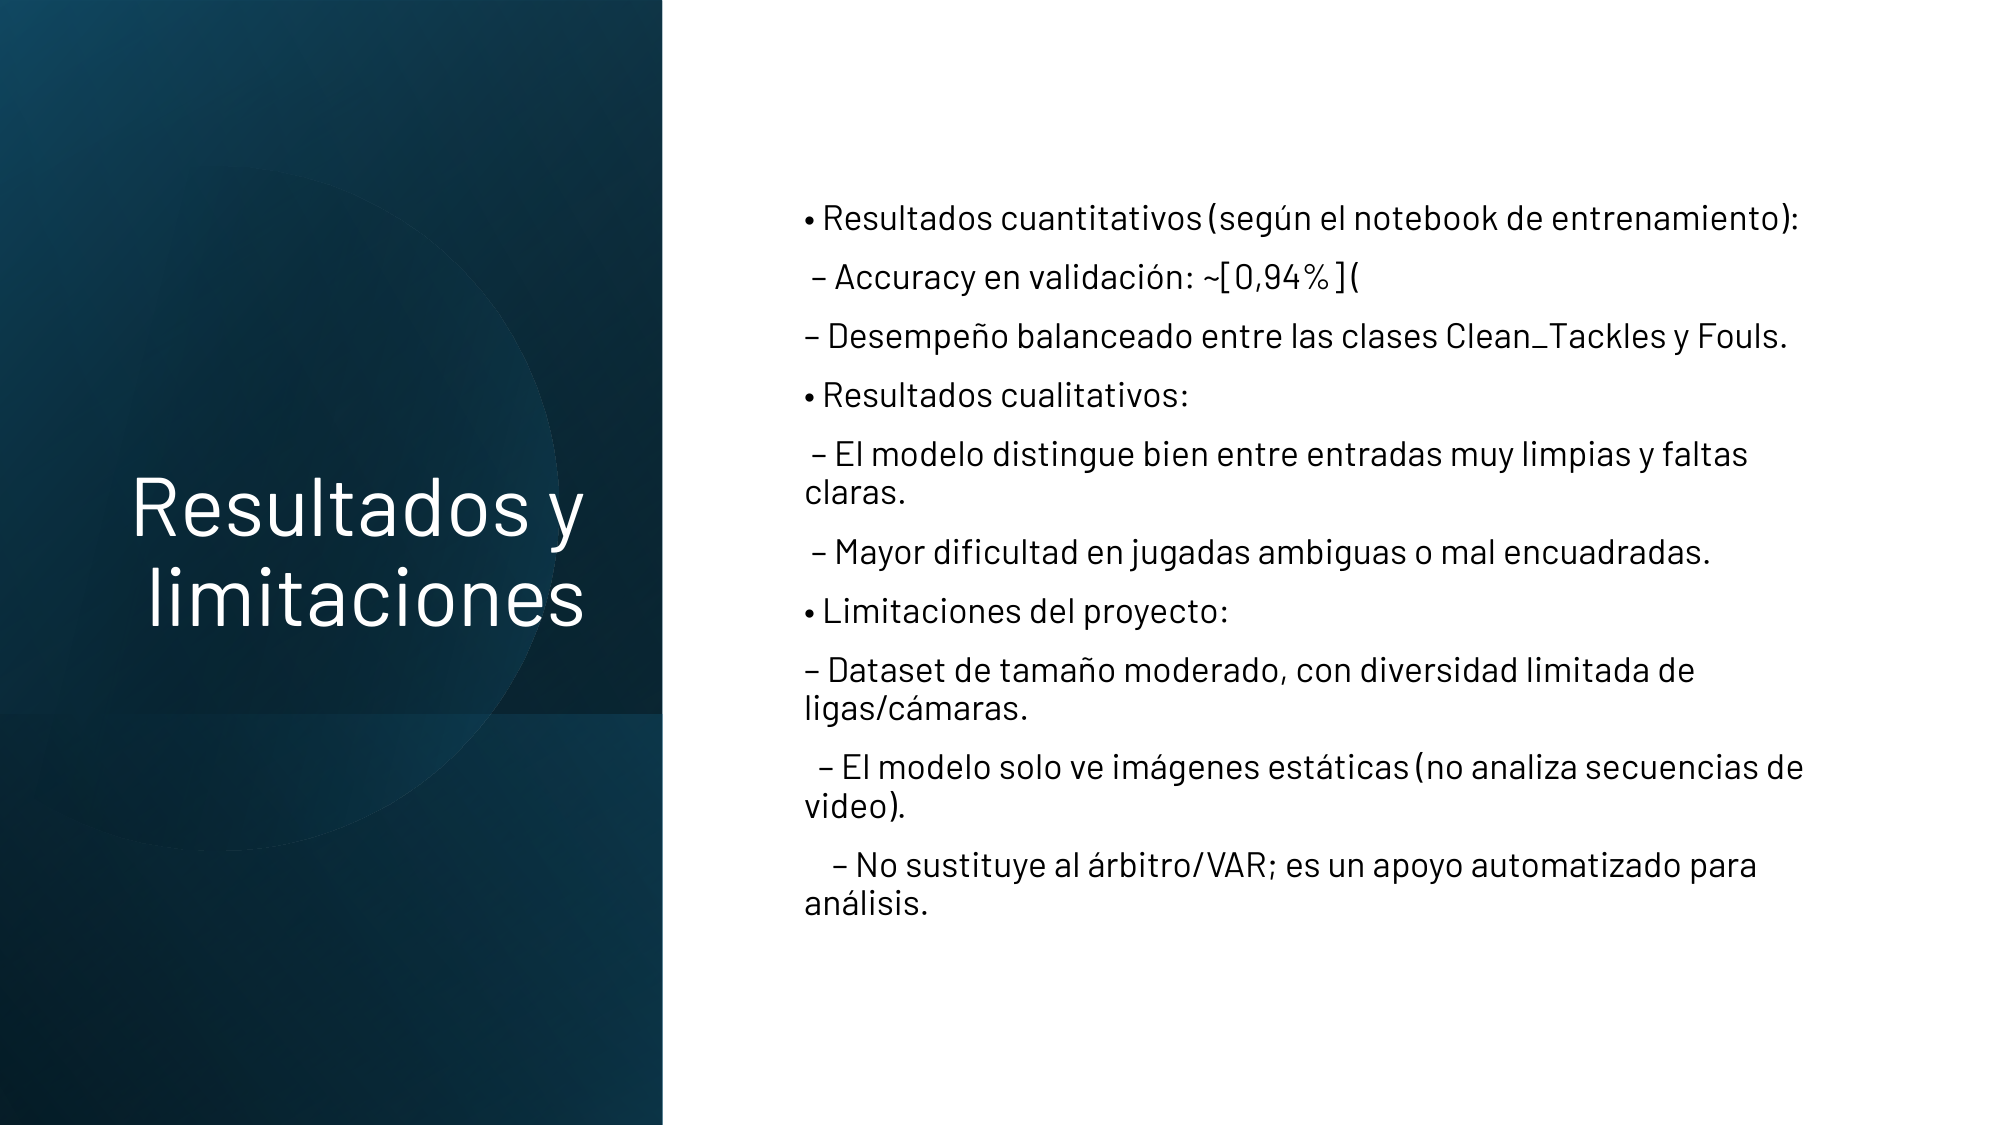

# Resultados y limitaciones
• Resultados cuantitativos (según el notebook de entrenamiento):
 – Accuracy en validación: ~[0,94%] (
– Desempeño balanceado entre las clases Clean_Tackles y Fouls.
• Resultados cualitativos:
 – El modelo distingue bien entre entradas muy limpias y faltas claras.
 – Mayor dificultad en jugadas ambiguas o mal encuadradas.
• Limitaciones del proyecto:
– Dataset de tamaño moderado, con diversidad limitada de ligas/cámaras.
  – El modelo solo ve imágenes estáticas (no analiza secuencias de video).
    – No sustituye al árbitro/VAR; es un apoyo automatizado para análisis.